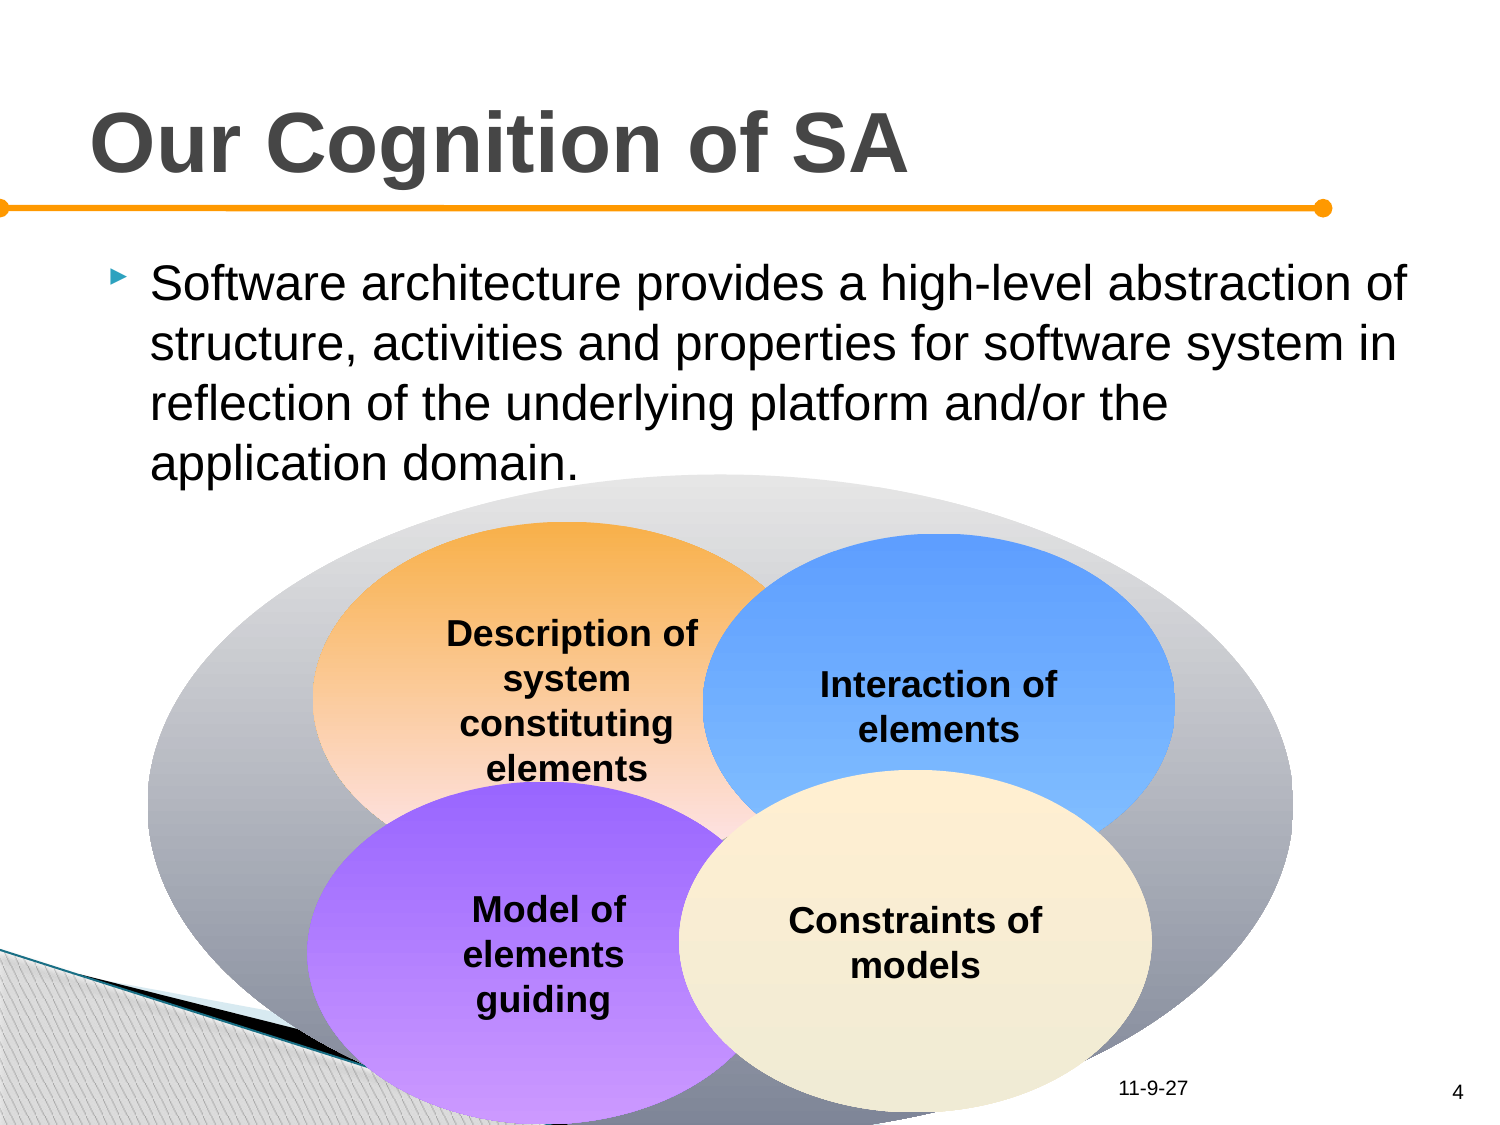

# Our Cognition of SA

Software architecture provides a high-level abstraction of structure, activities and properties for software system in reflection of the underlying platform and/or the application domain.

 Description of system constituting elements
Interaction of elements
Constraints of models
 Model of elements guiding
11-9-27
4